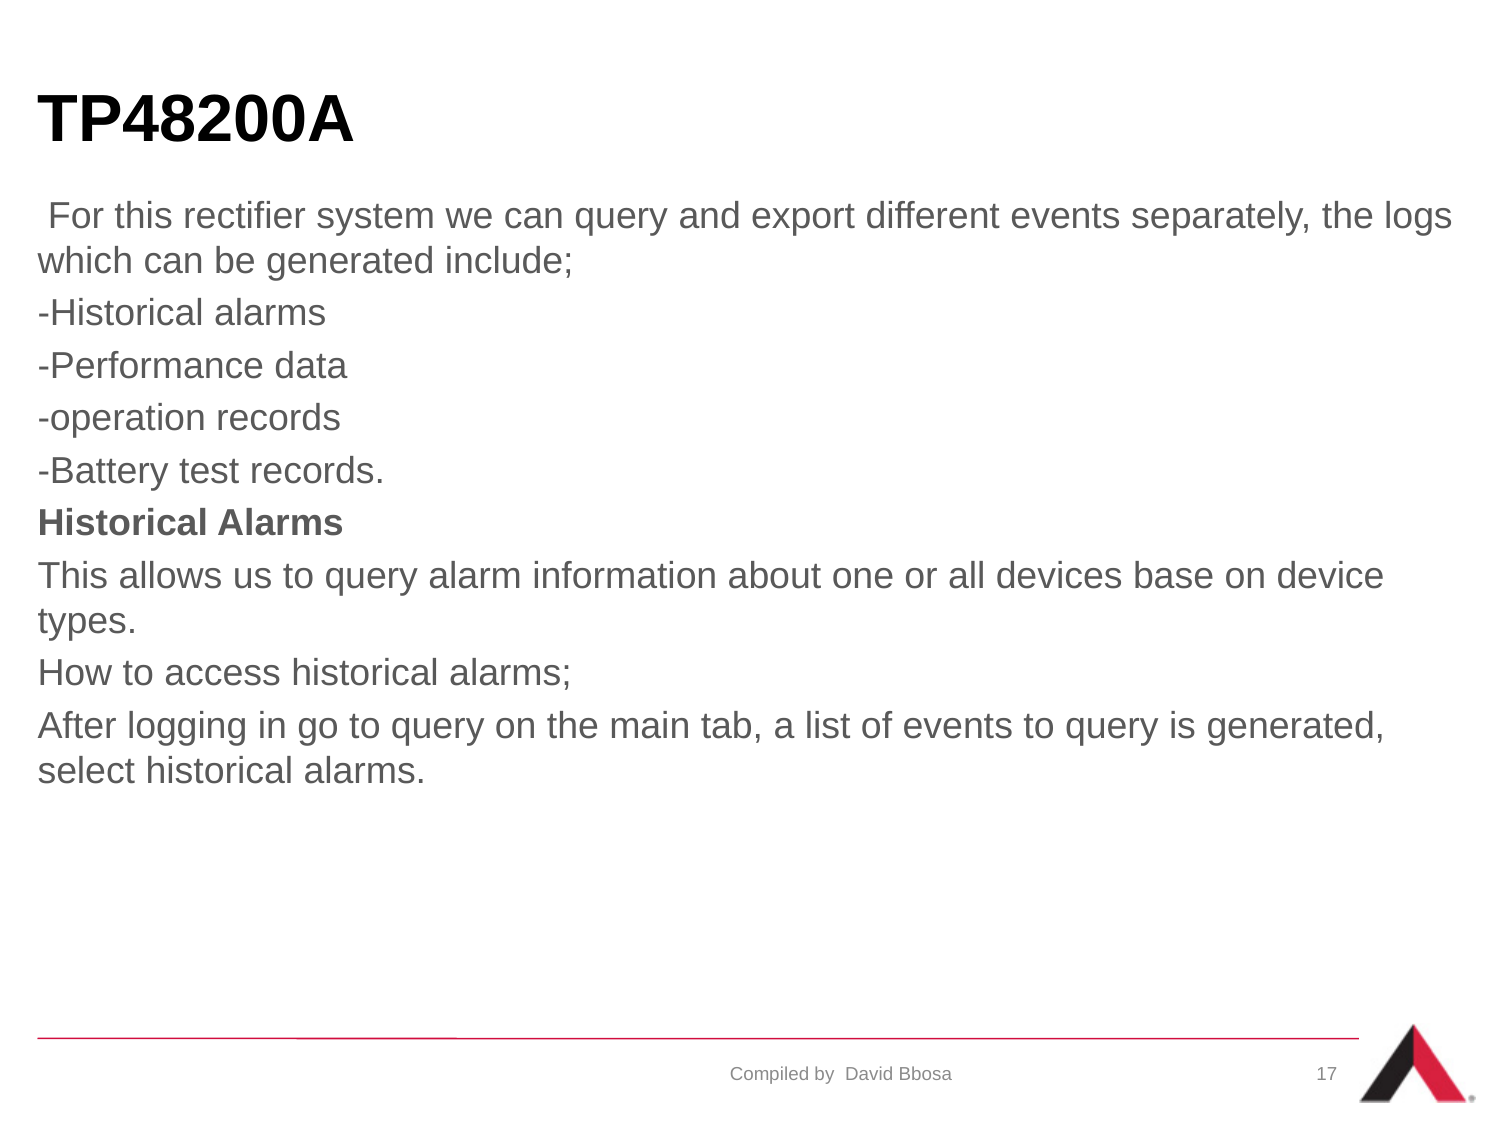

# TP48200A
 For this rectifier system we can query and export different events separately, the logs which can be generated include;
-Historical alarms
-Performance data
-operation records
-Battery test records.
Historical Alarms
This allows us to query alarm information about one or all devices base on device types.
How to access historical alarms;
After logging in go to query on the main tab, a list of events to query is generated, select historical alarms.

Compiled by  David Bbosa
17